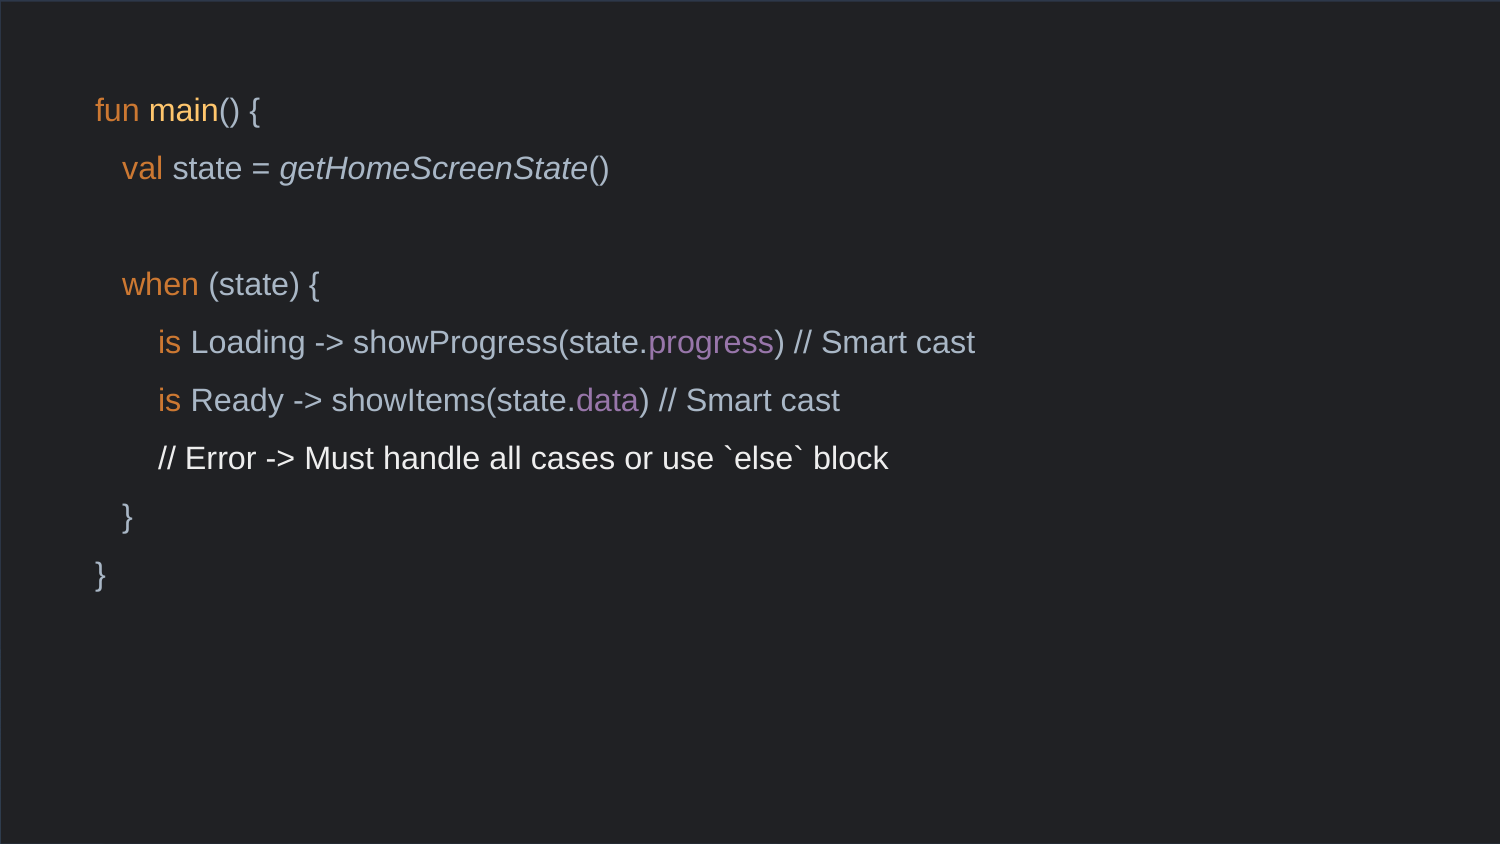

fun main() {
   val state = getHomeScreenState()

   when (state) {
       is Loading -> showProgress(state.progress) // Smart cast
       is Ready -> showItems(state.data) // Smart cast
       // Error -> Must handle all cases or use `else` block
   }
}